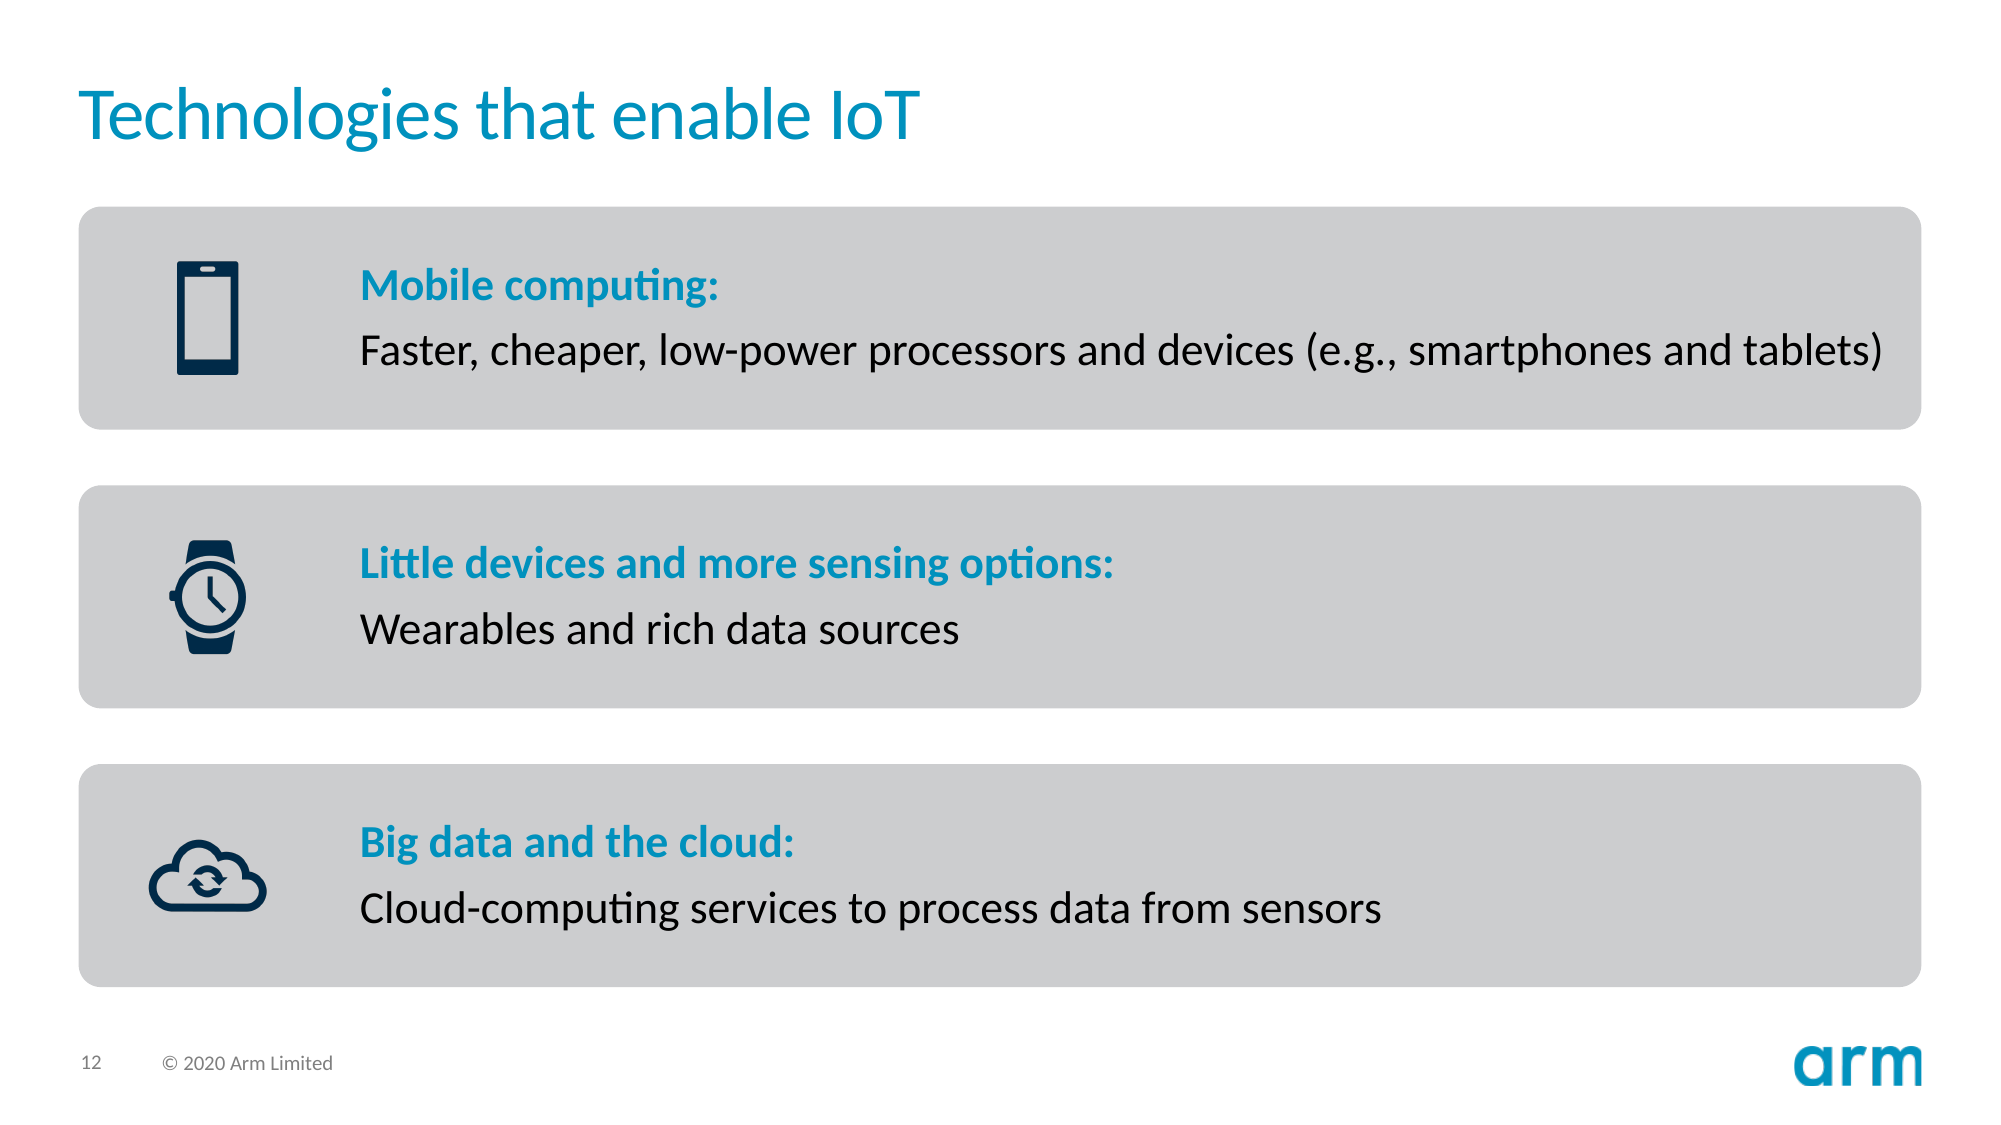

# Technologies that enable IoT
Mobile computing:
Faster, cheaper, low-power processors and devices (e.g., smartphones and tablets)
Little devices and more sensing options:
Wearables and rich data sources
Big data and the cloud:
Cloud-computing services to process data from sensors